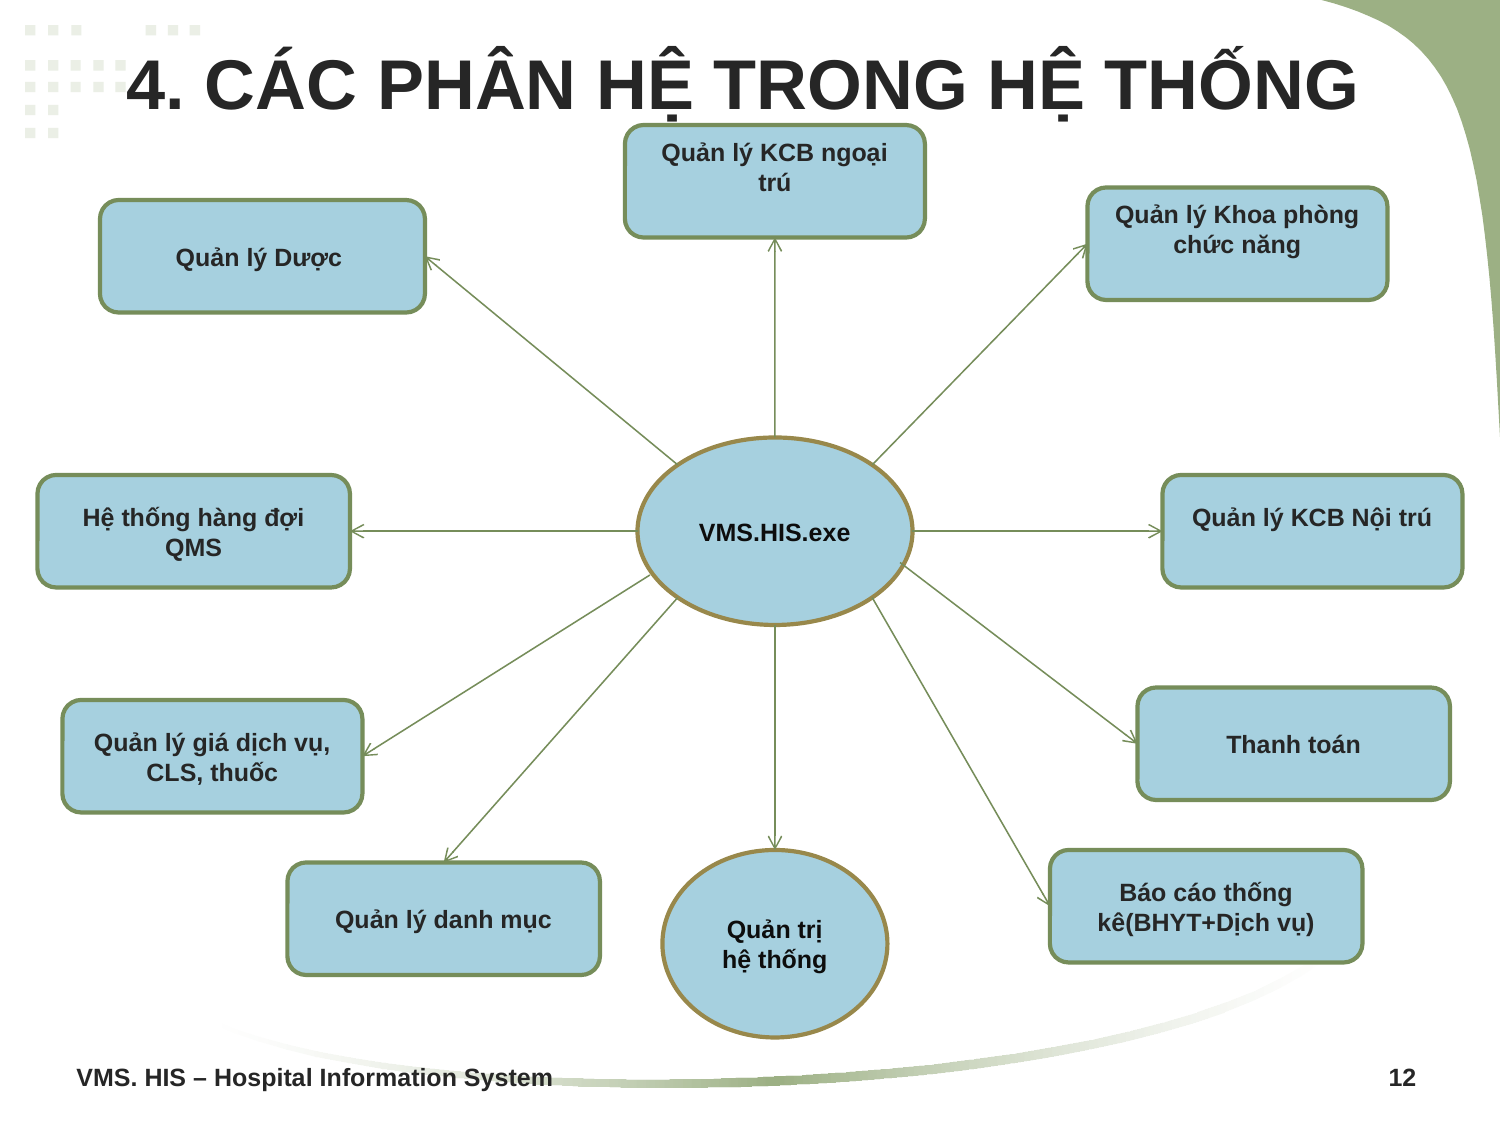

# 4. CÁC PHÂN HỆ TRONG HỆ THỐNG

Quản lý KCB ngoại trú

Quản lý Khoa phòng chức năng

Quản lý Dược

VMS.HIS.exe

Hệ thống hàng đợi QMS

Quản lý KCB Nội trú

Thanh toán

Quản lý giá dịch vụ, CLS, thuốc

Quản trị hệ thống

Báo cáo thống kê(BHYT+Dịch vụ)

Quản lý danh mục

VMS. HIS – Hospital Information System					                12